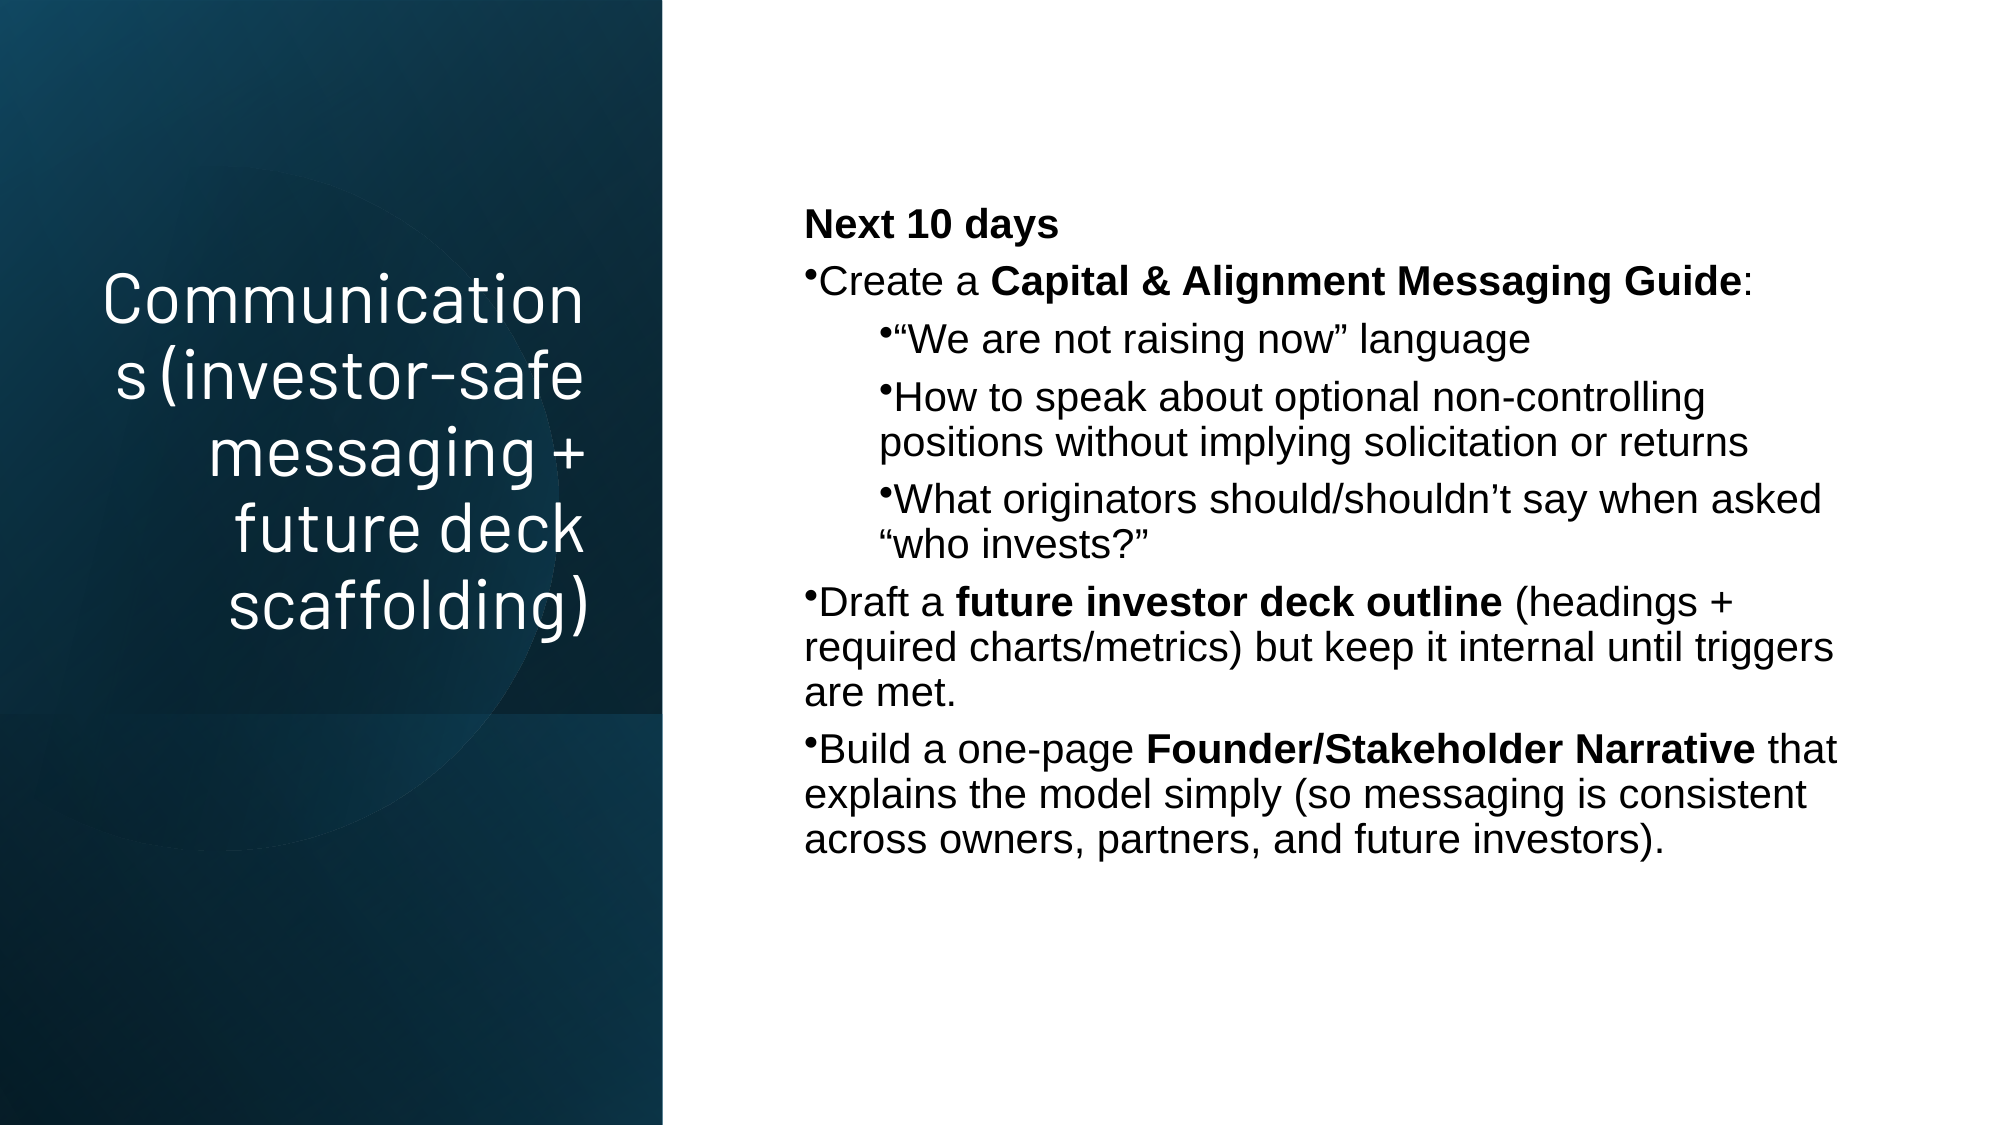

# Communications (investor-safe messaging + future deck scaffolding)
Next 10 days
Create a Capital & Alignment Messaging Guide:
“We are not raising now” language
How to speak about optional non-controlling positions without implying solicitation or returns
What originators should/shouldn’t say when asked “who invests?”
Draft a future investor deck outline (headings + required charts/metrics) but keep it internal until triggers are met.
Build a one-page Founder/Stakeholder Narrative that explains the model simply (so messaging is consistent across owners, partners, and future investors).